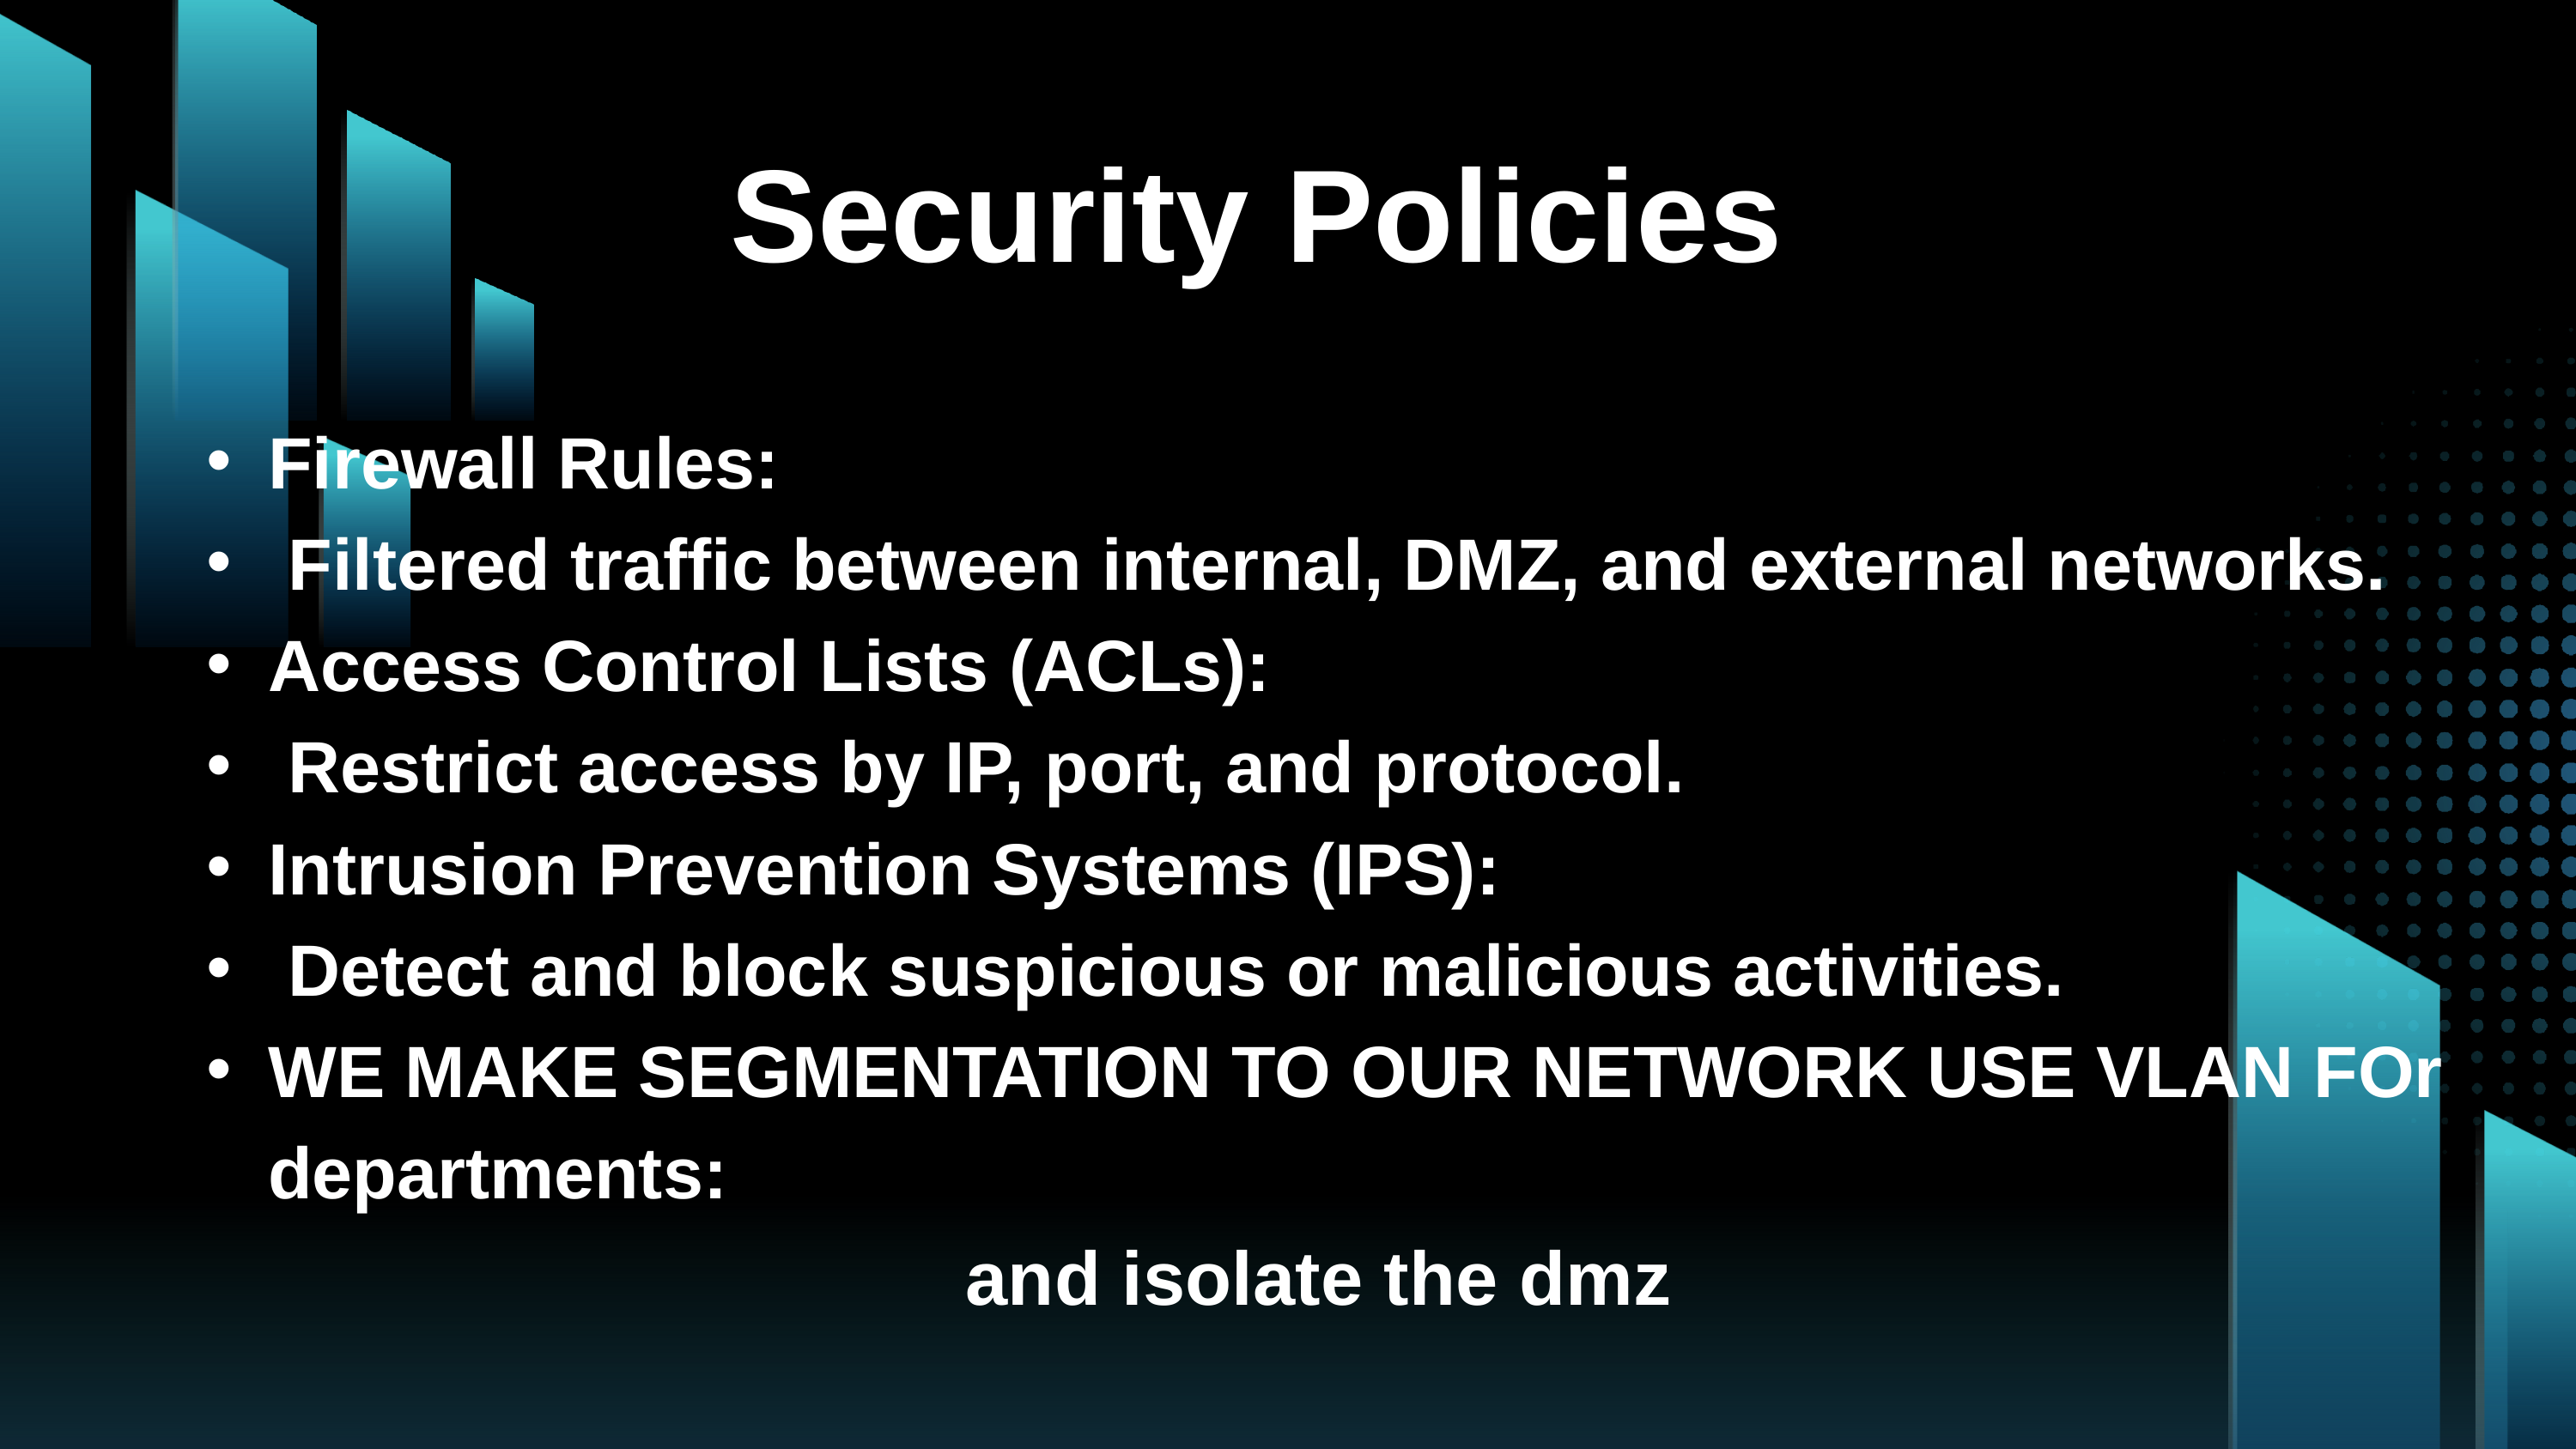

Security Policies

Firewall Rules:
 Filtered traffic between internal, DMZ, and external networks.
Access Control Lists (ACLs):
 Restrict access by IP, port, and protocol.
Intrusion Prevention Systems (IPS):
 Detect and block suspicious or malicious activities.
WE MAKE SEGMENTATION TO OUR NETWORK USE VLAN FOr departments:
and isolate the dmz